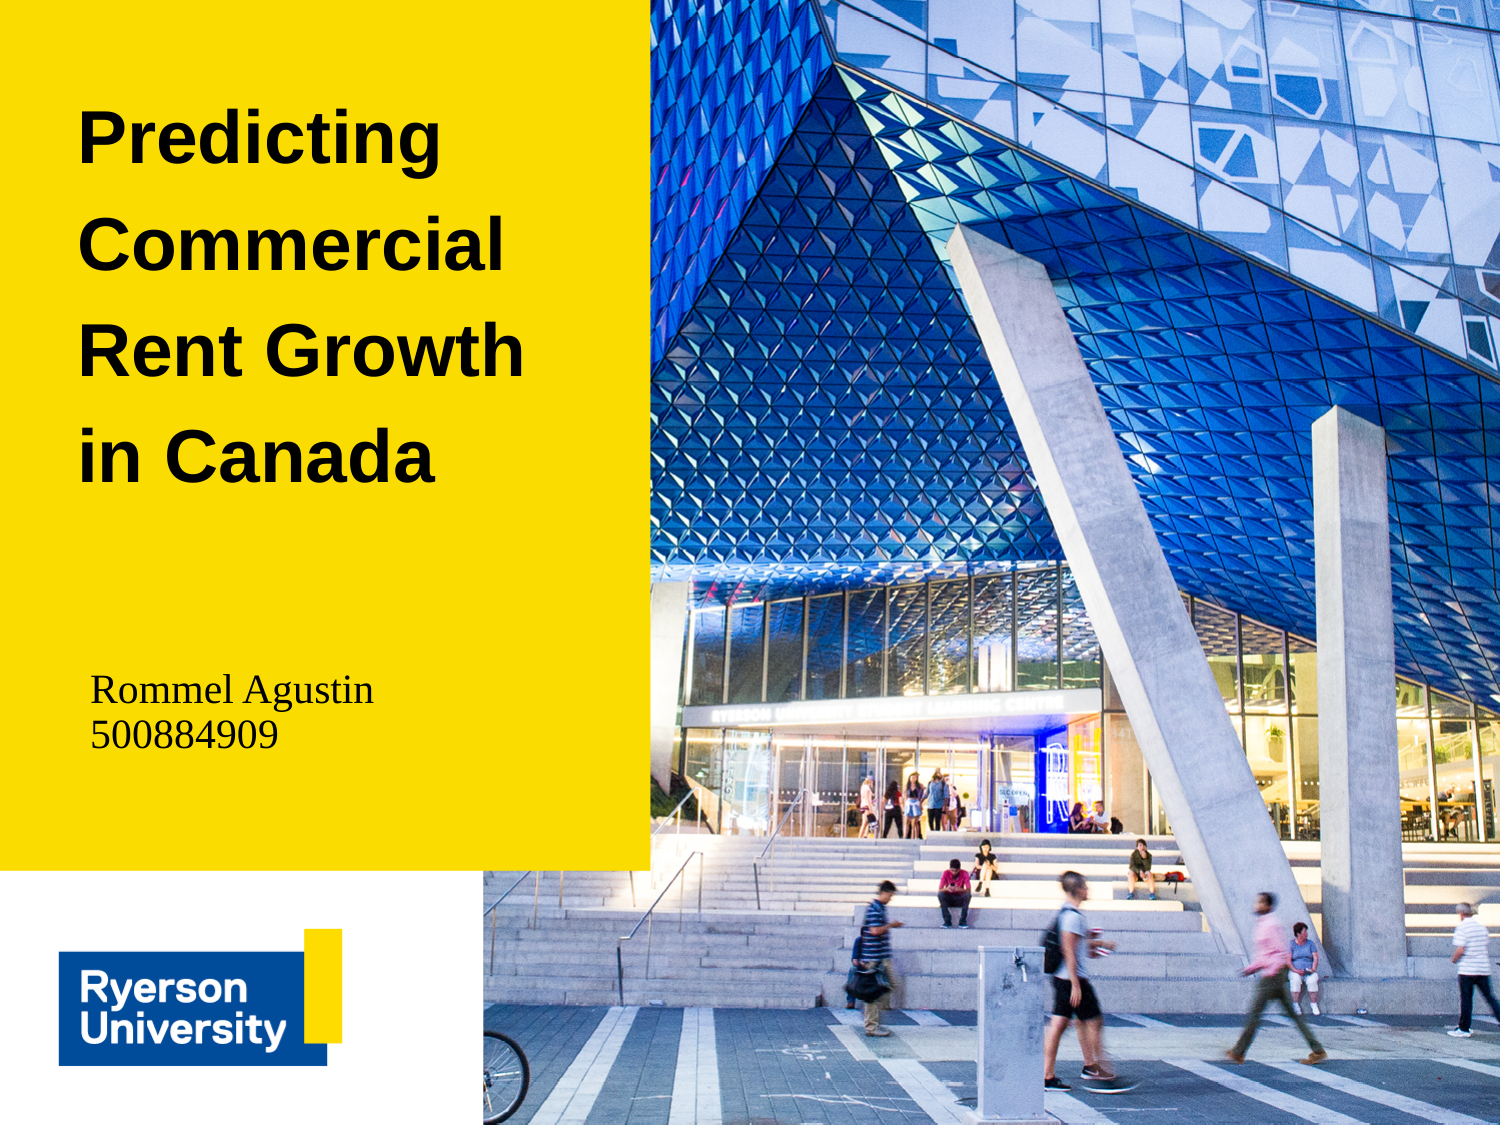

# Predicting Commercial Rent Growth in Canada
Rommel Agustin
500884909